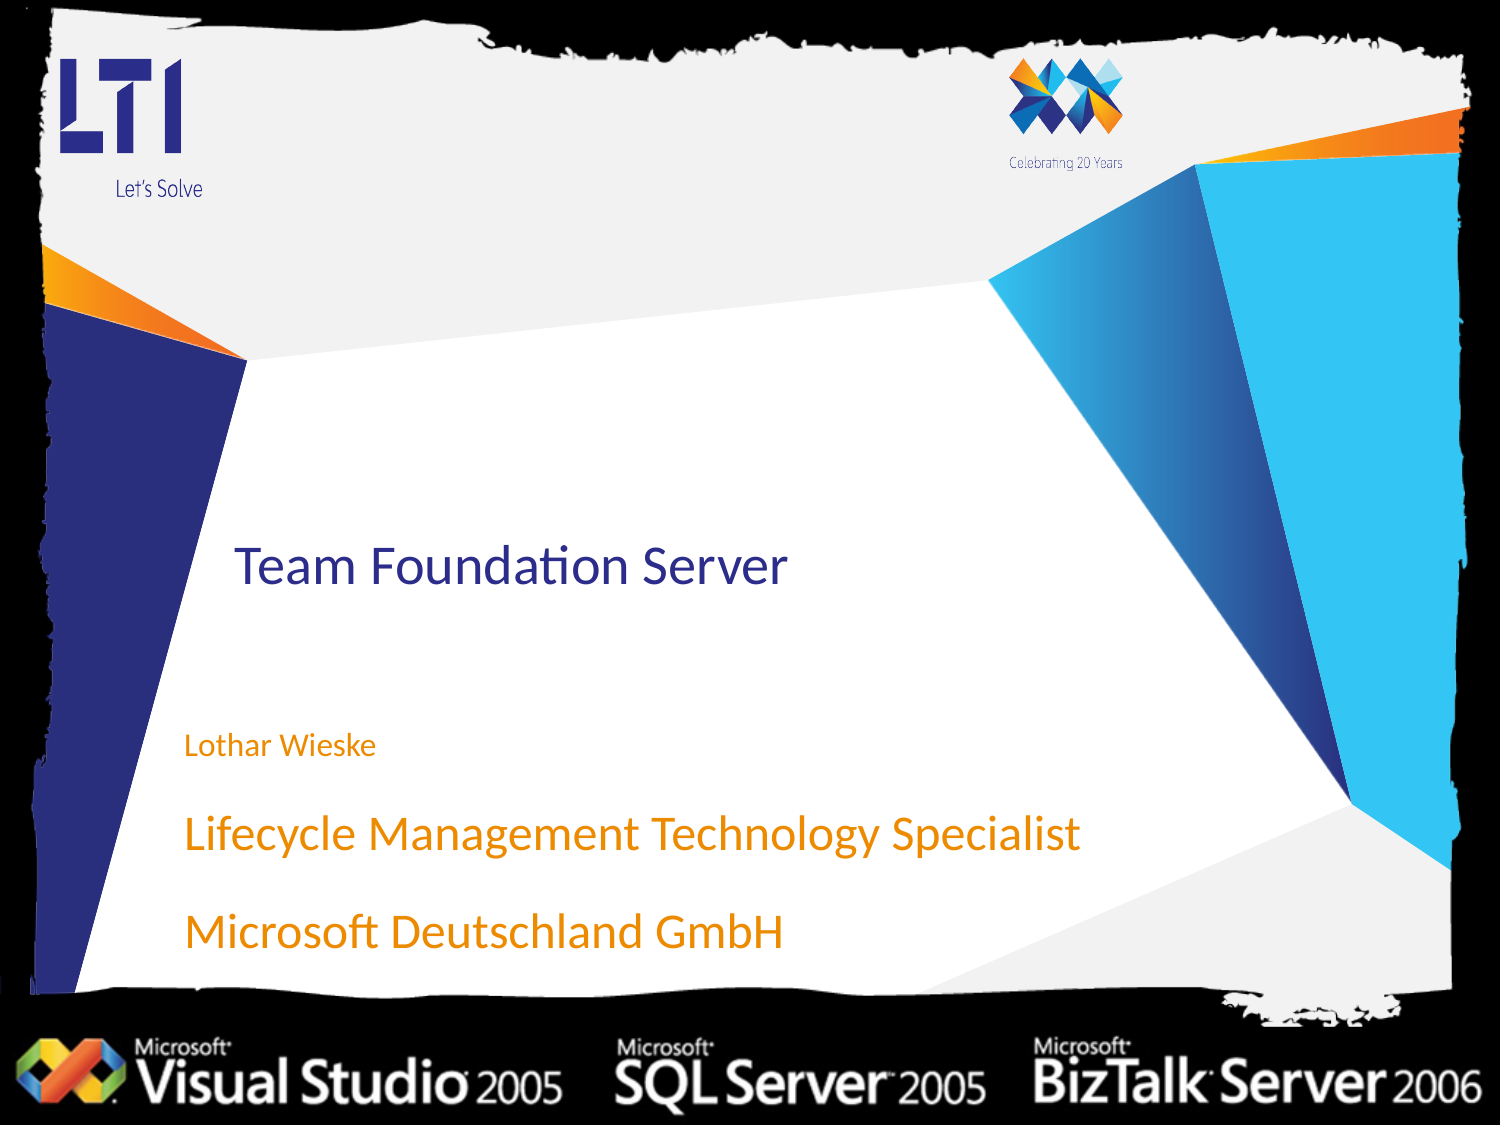

# Team Foundation Server

Lothar Wieske
Lifecycle Management Technology Specialist
Microsoft Deutschland GmbH